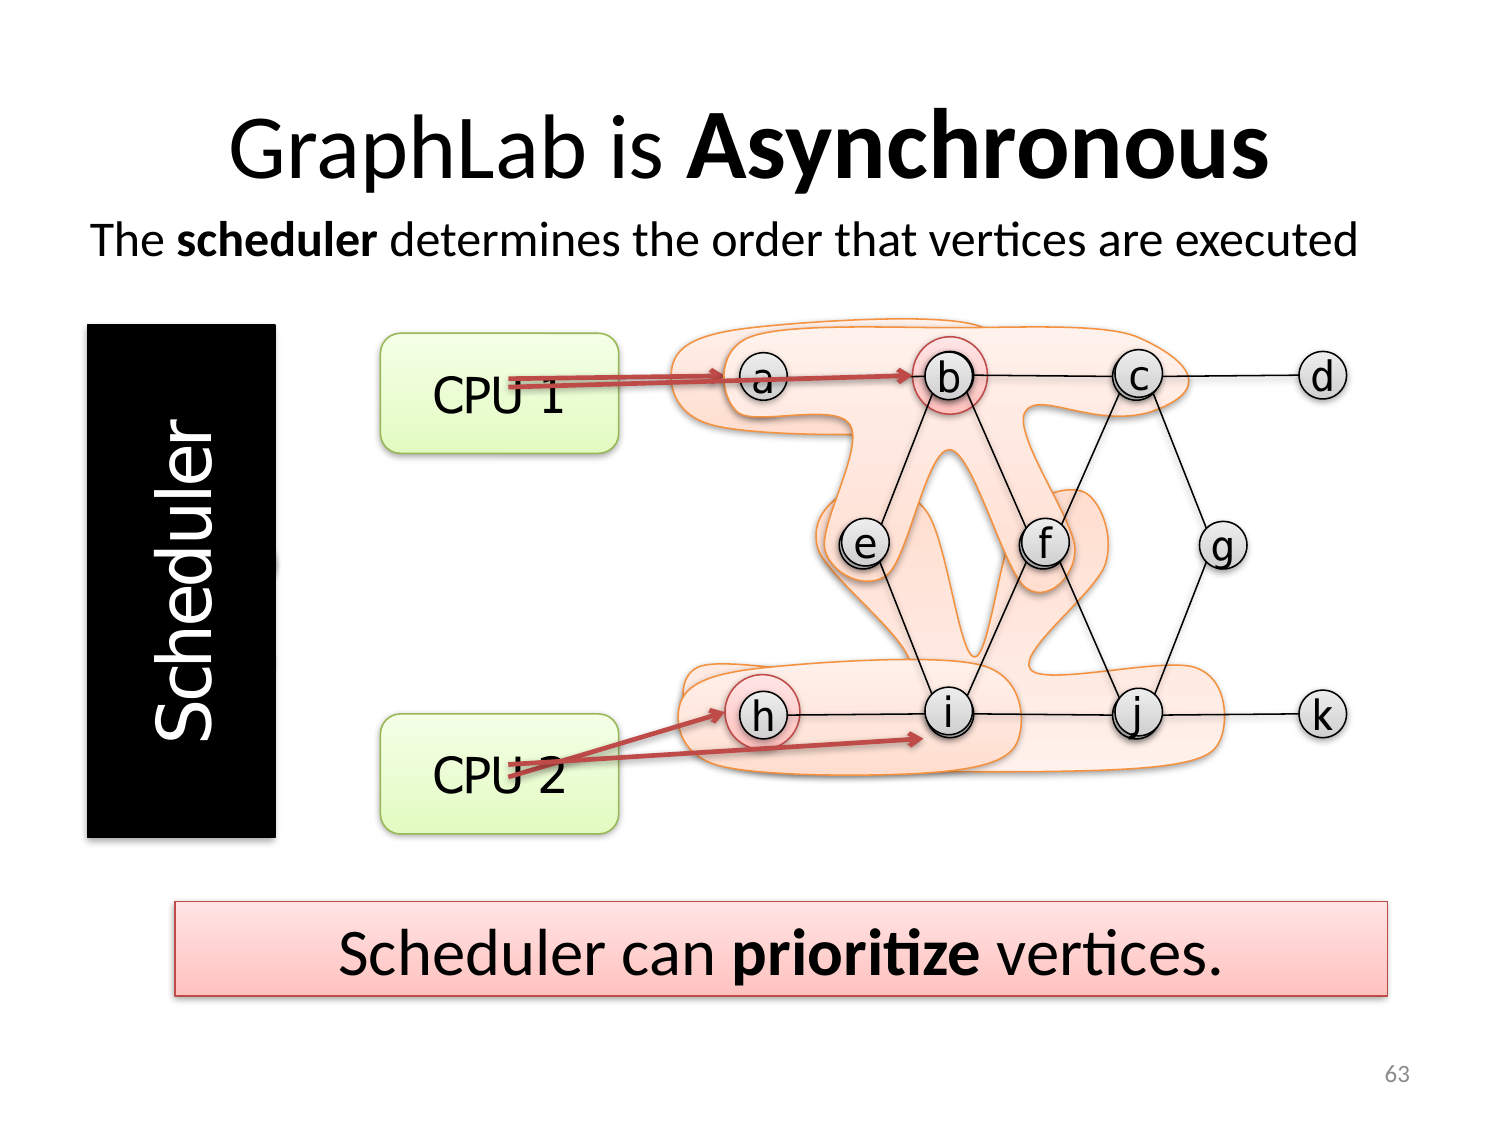

# GraphLab is Asynchronous
The scheduler determines the order that vertices are executed

CPU 1

c
b
d
a
c
e
f
g
i
k
h
j
b

Scheduler
e
f
b
a
i
h

i
j
CPU 2
Scheduler can prioritize vertices.
63